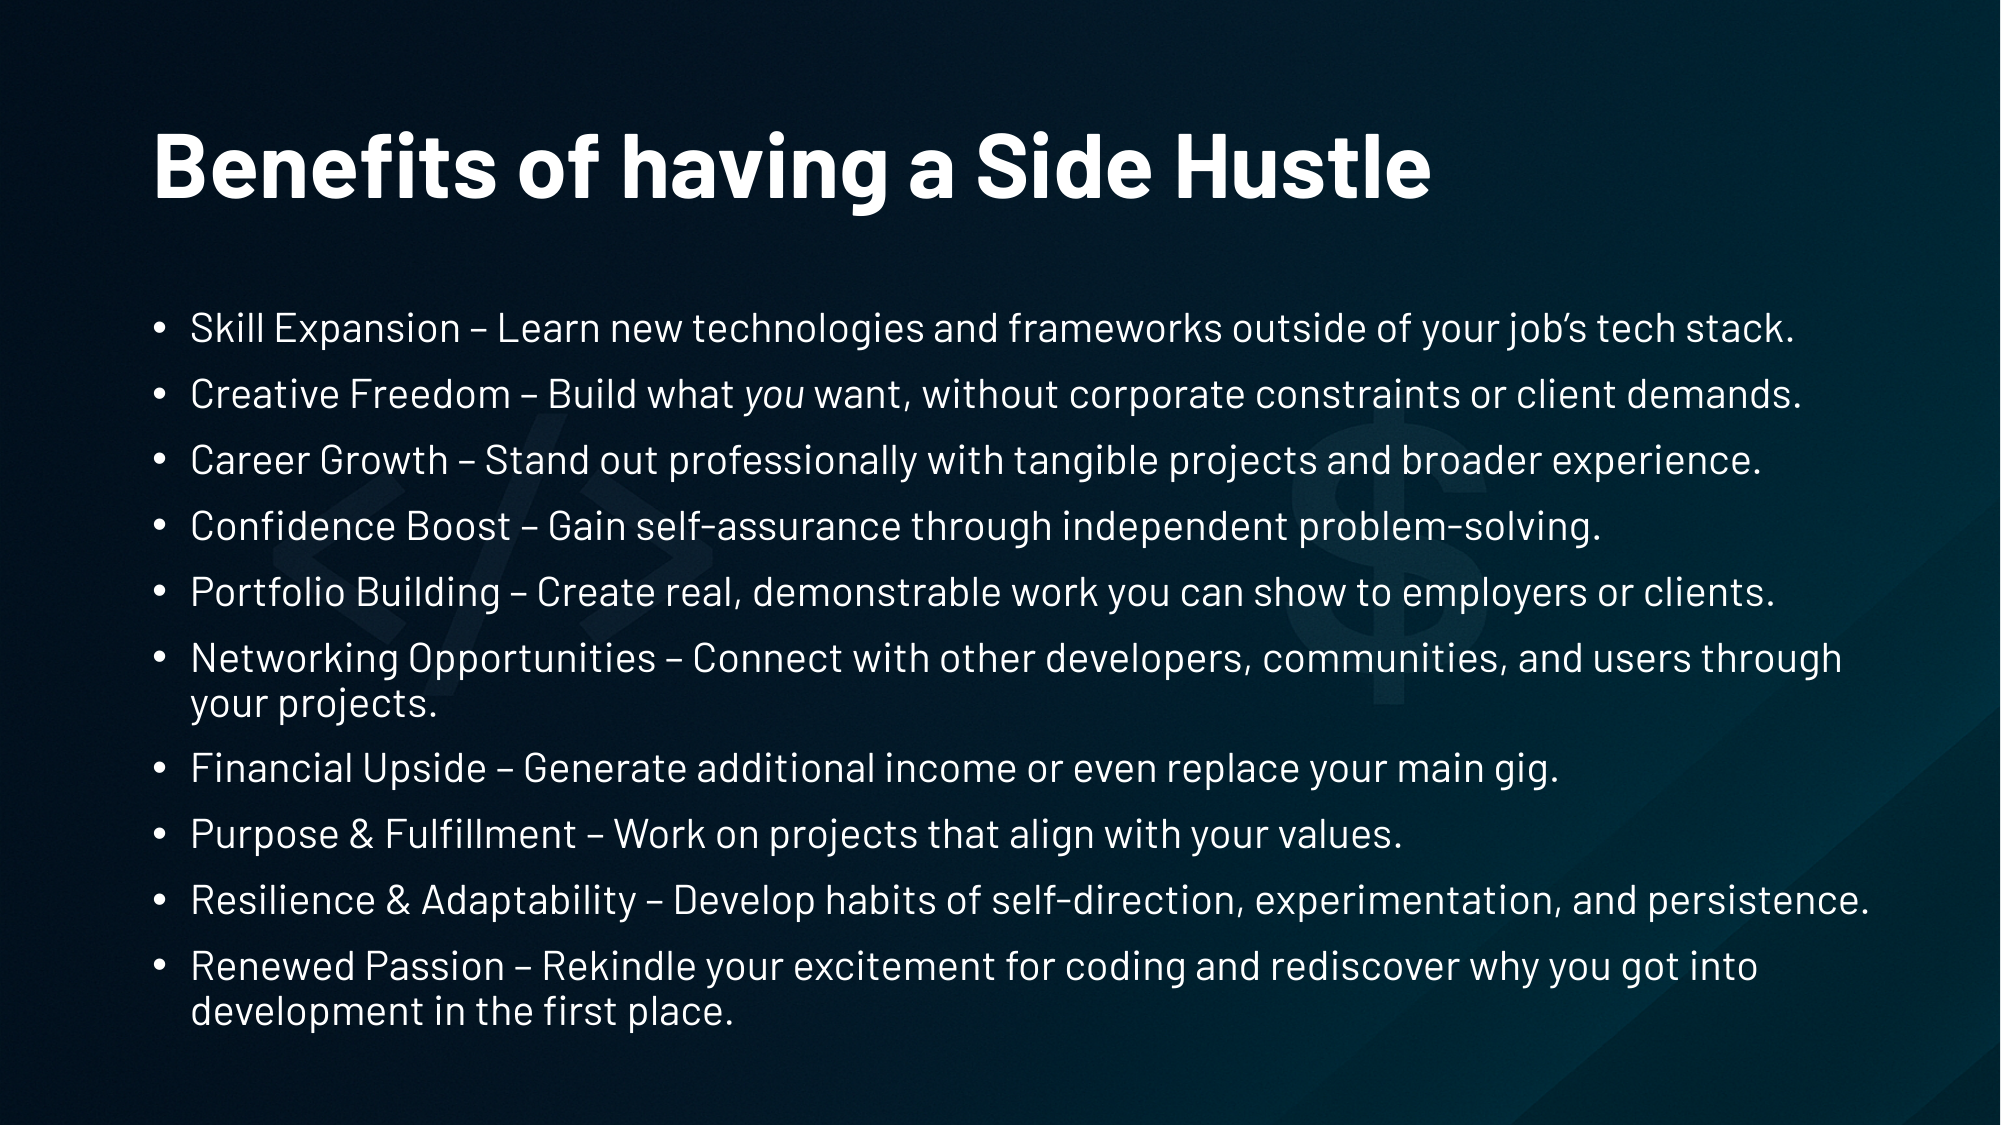

# Benefits of having a Side Hustle
Skill Expansion – Learn new technologies and frameworks outside of your job’s tech stack.
Creative Freedom – Build what you want, without corporate constraints or client demands.
Career Growth – Stand out professionally with tangible projects and broader experience.
Confidence Boost – Gain self-assurance through independent problem-solving.
Portfolio Building – Create real, demonstrable work you can show to employers or clients.
Networking Opportunities – Connect with other developers, communities, and users through your projects.
Financial Upside – Generate additional income or even replace your main gig.
Purpose & Fulfillment – Work on projects that align with your values.
Resilience & Adaptability – Develop habits of self-direction, experimentation, and persistence.
Renewed Passion – Rekindle your excitement for coding and rediscover why you got into development in the first place.